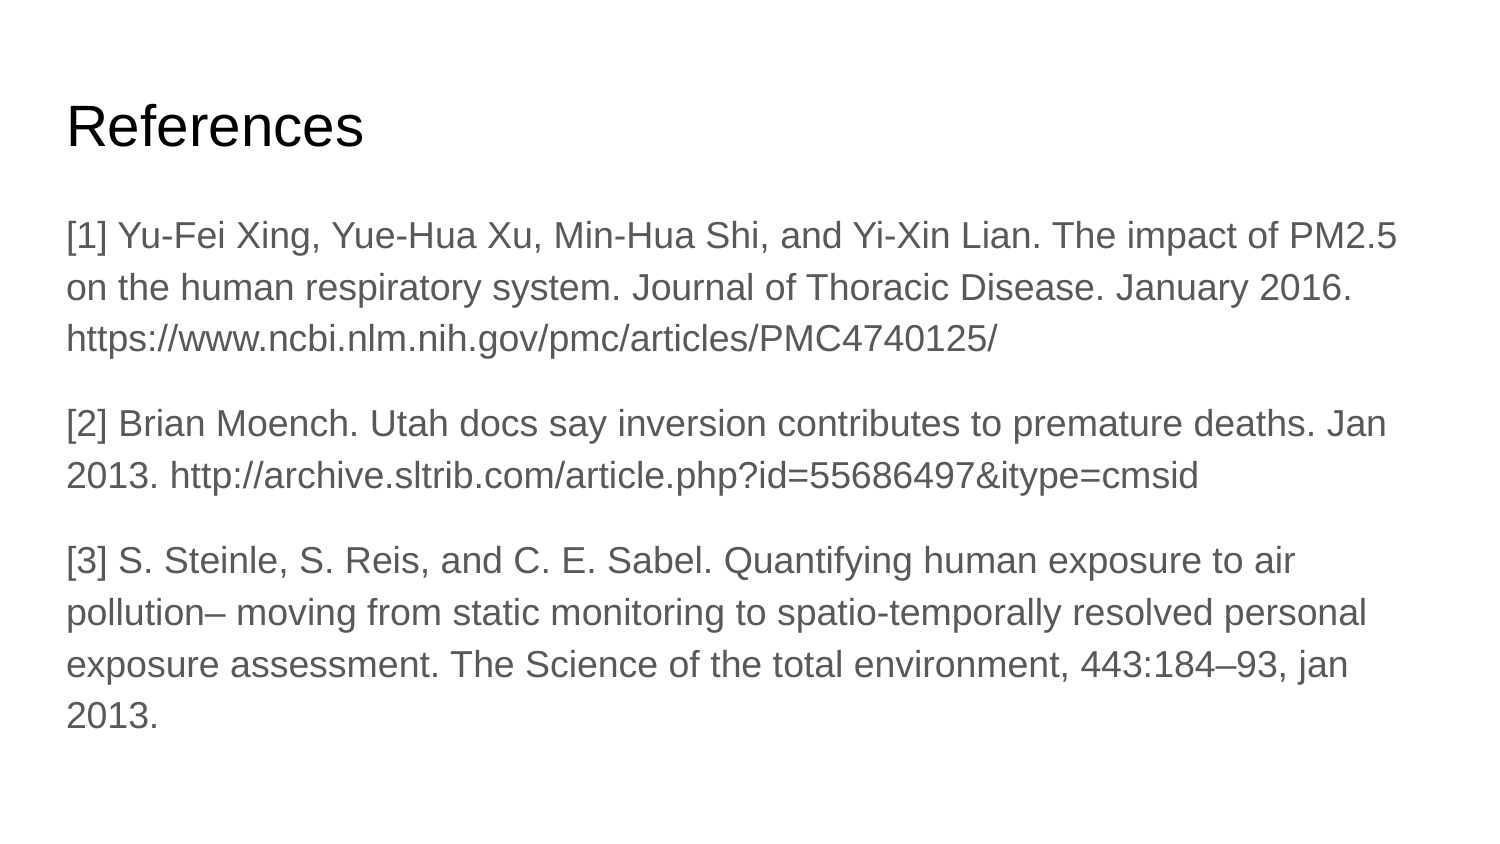

# References
[1] Yu-Fei Xing, Yue-Hua Xu, Min-Hua Shi, and Yi-Xin Lian. The impact of PM2.5 on the human respiratory system. Journal of Thoracic Disease. January 2016. https://www.ncbi.nlm.nih.gov/pmc/articles/PMC4740125/
[2] Brian Moench. Utah docs say inversion contributes to premature deaths. Jan 2013. http://archive.sltrib.com/article.php?id=55686497&itype=cmsid
[3] S. Steinle, S. Reis, and C. E. Sabel. Quantifying human exposure to air pollution– moving from static monitoring to spatio-temporally resolved personal exposure assessment. The Science of the total environment, 443:184–93, jan 2013.